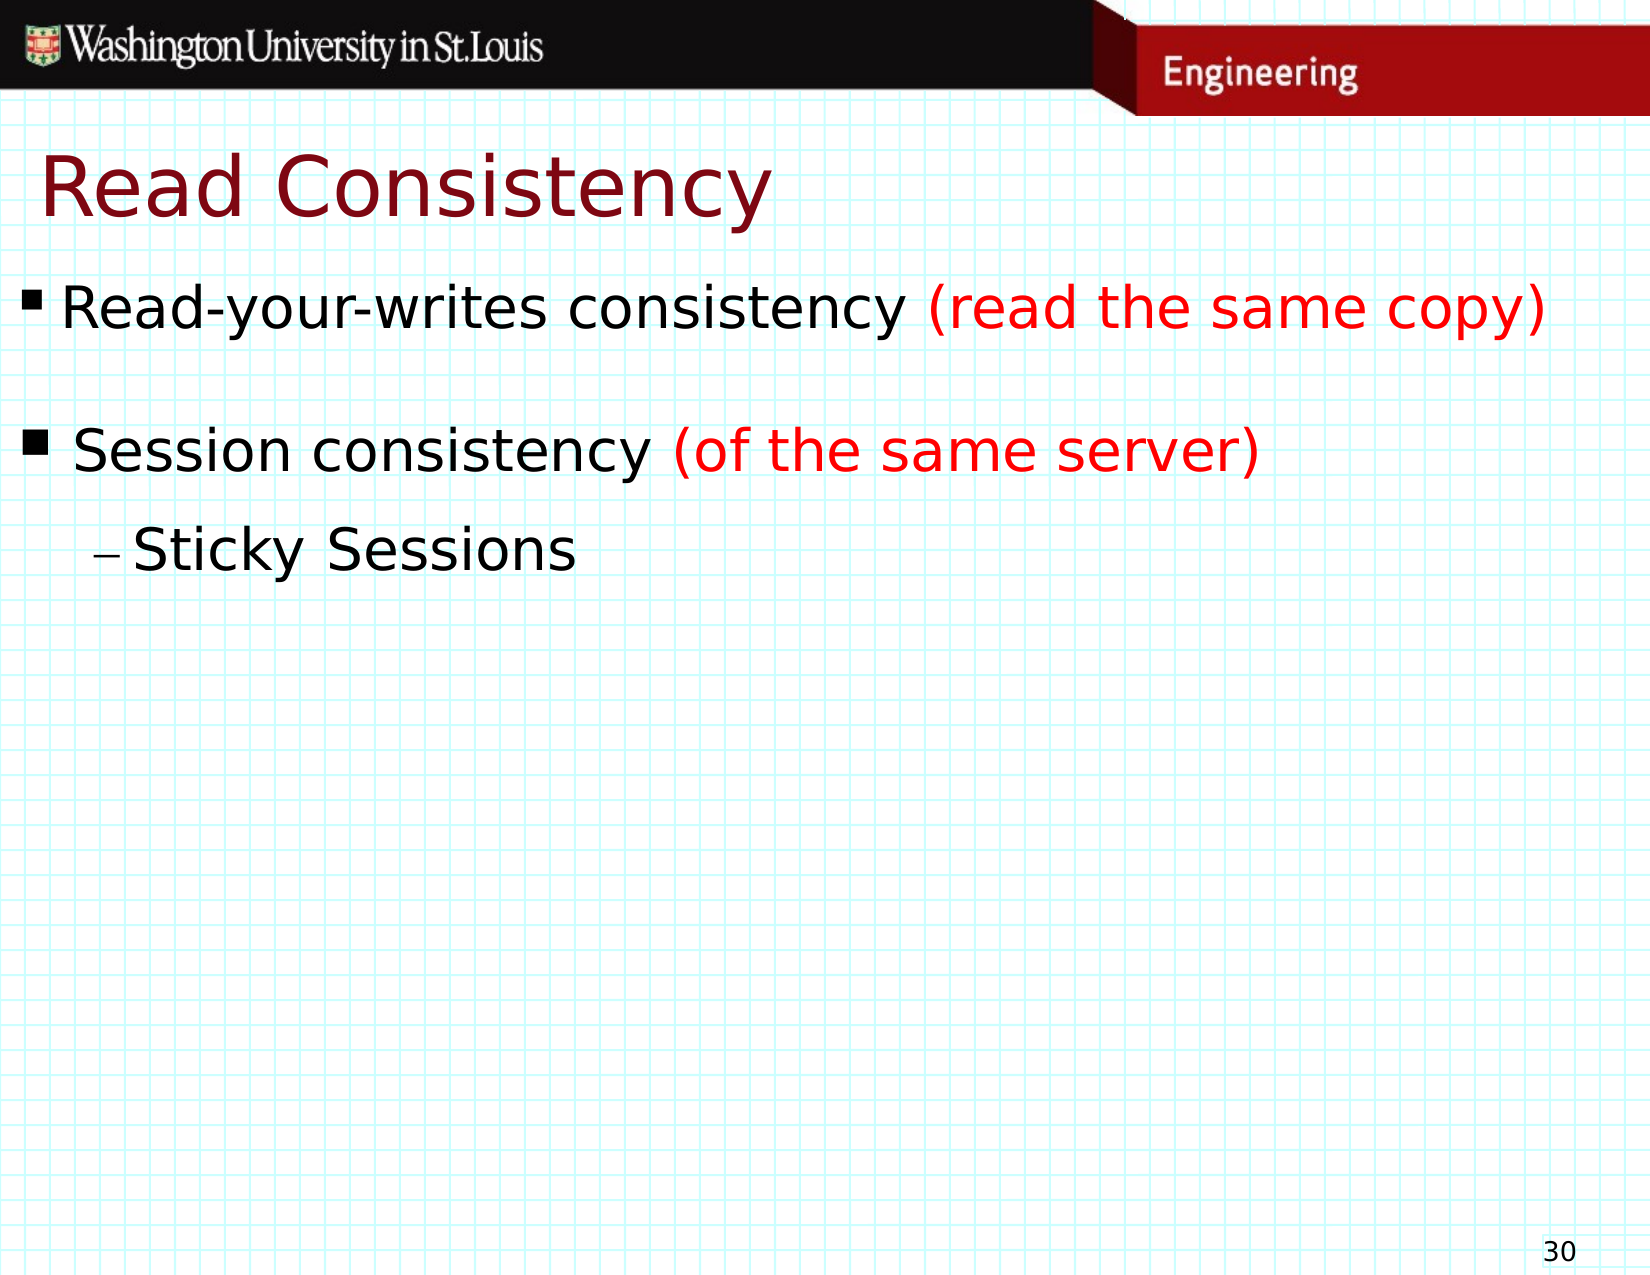

# Read Consistency

Read-your-writes consistency (read the same copy)

Session consistency (of the same server)
– Sticky Sessions

30